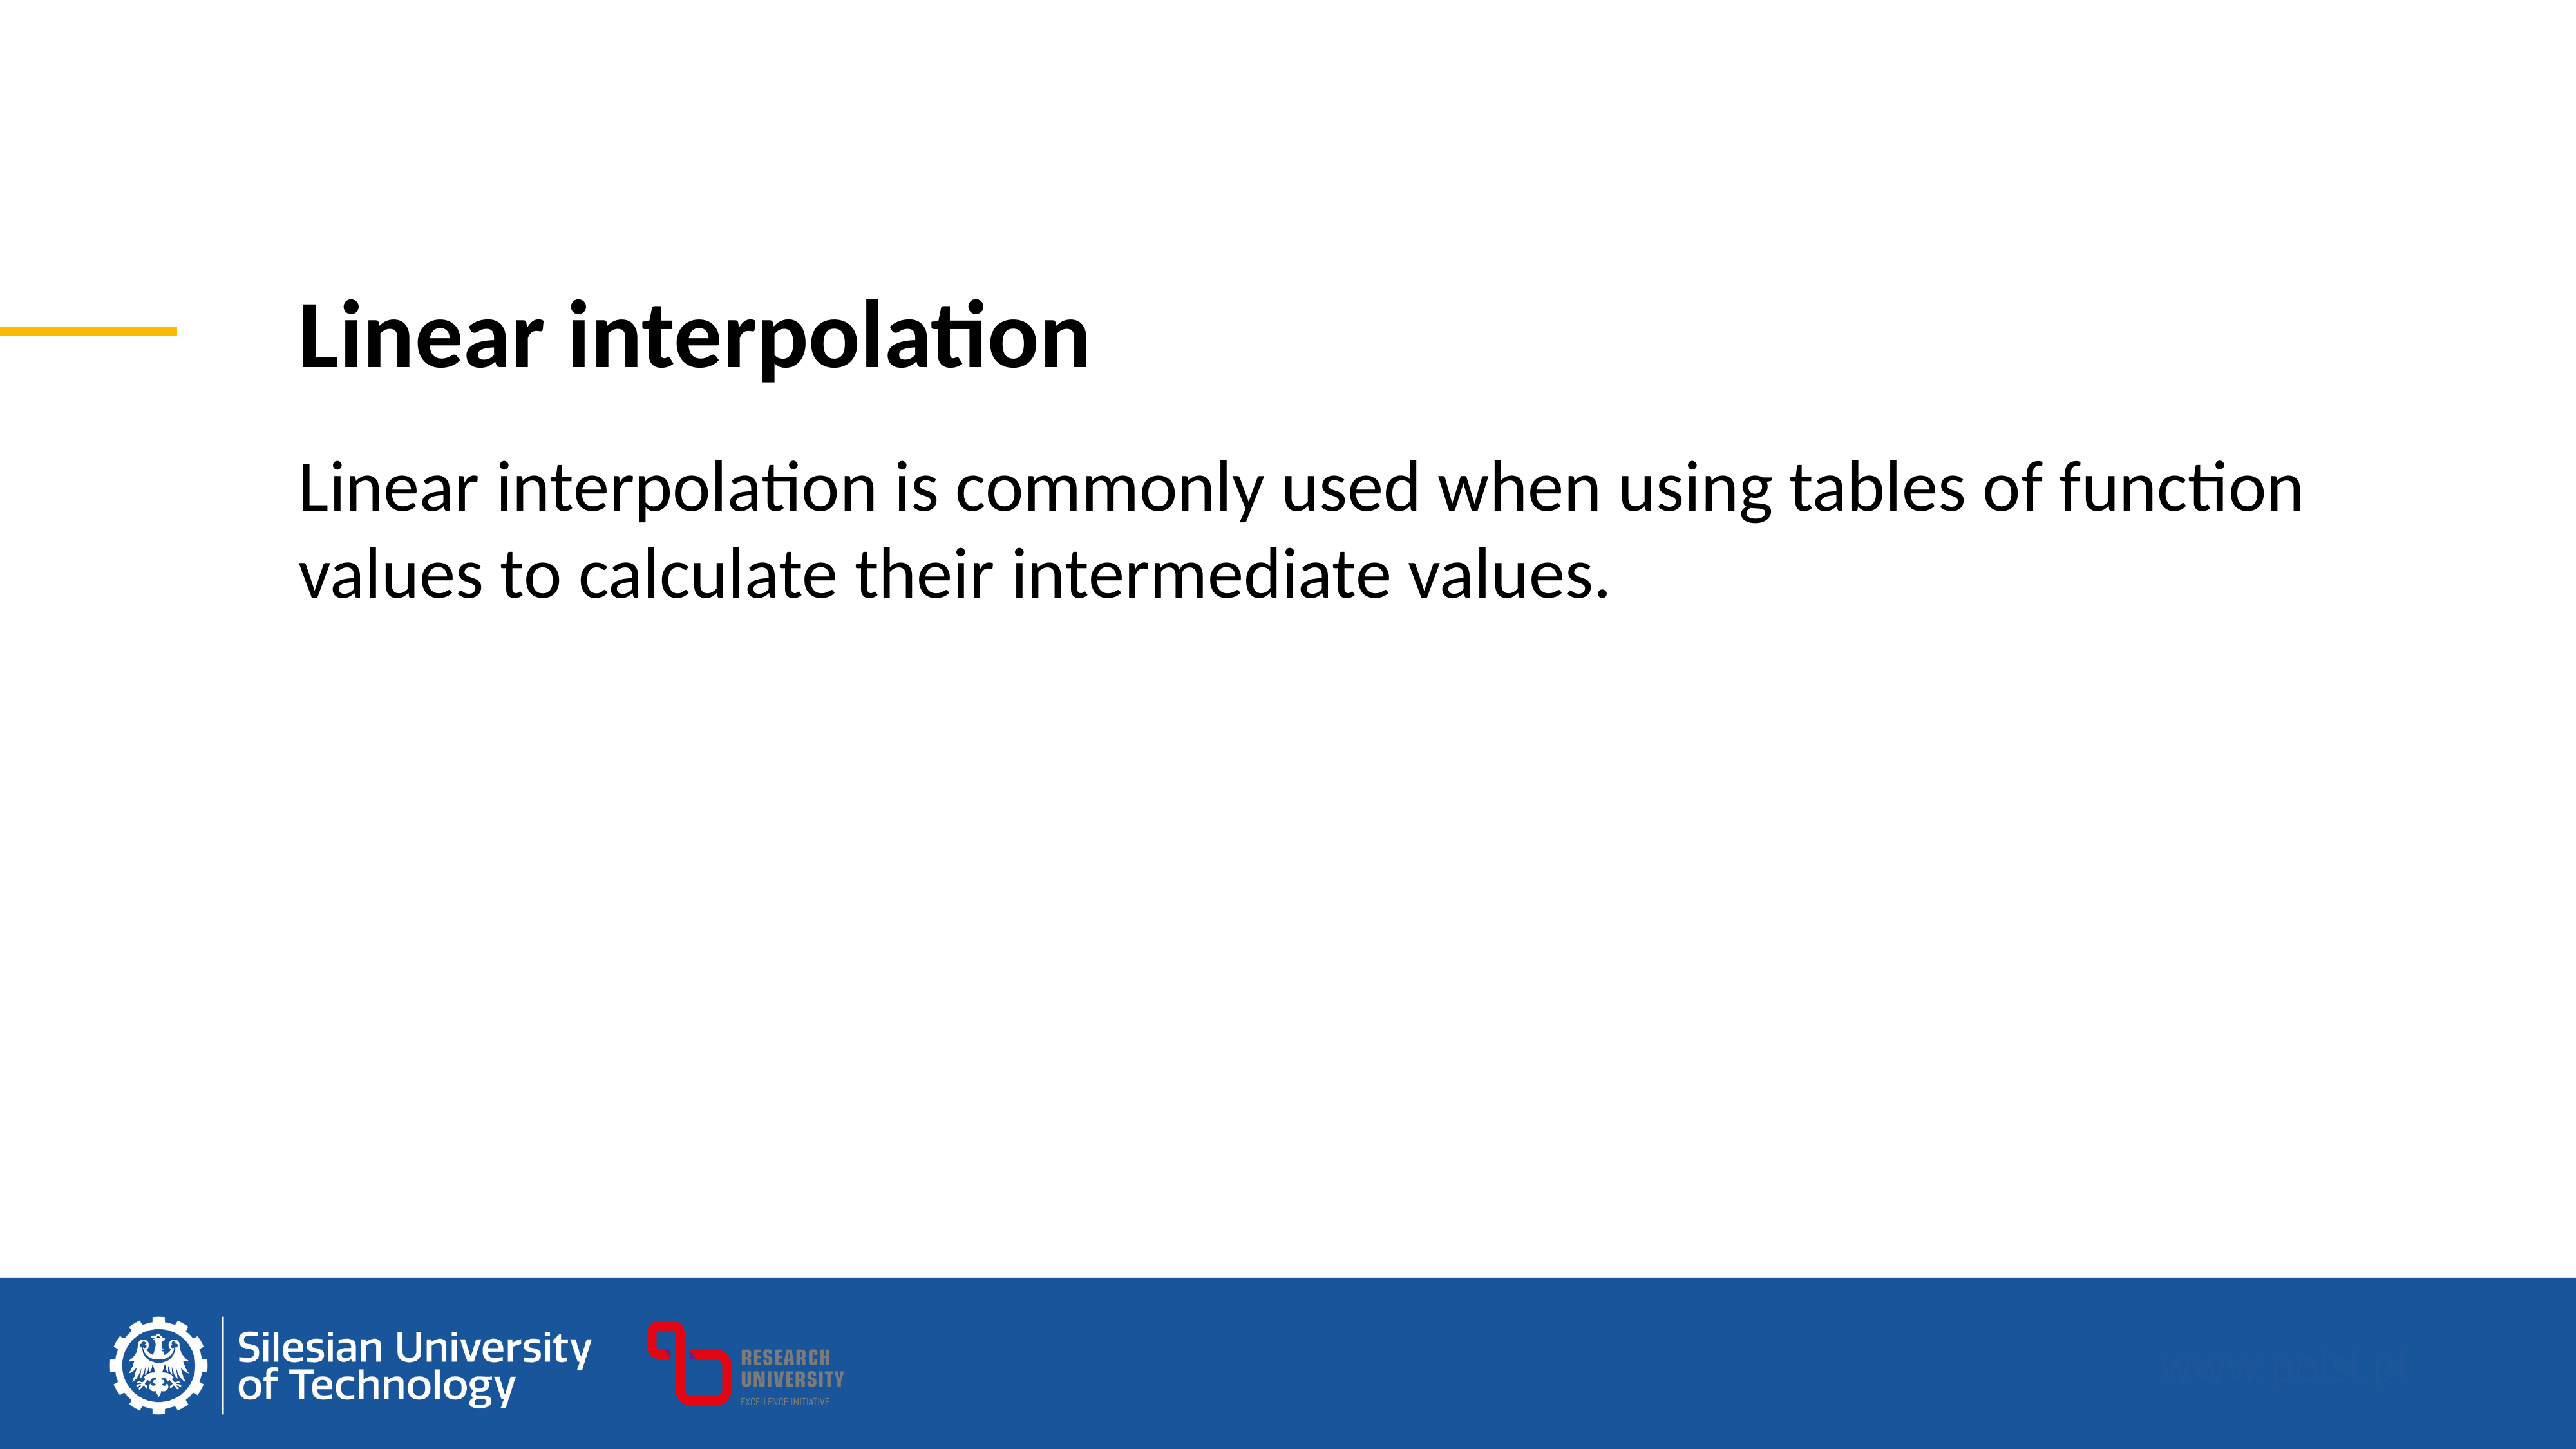

Linear interpolation
Linear interpolation is commonly used when using tables of function values to calculate their intermediate values.